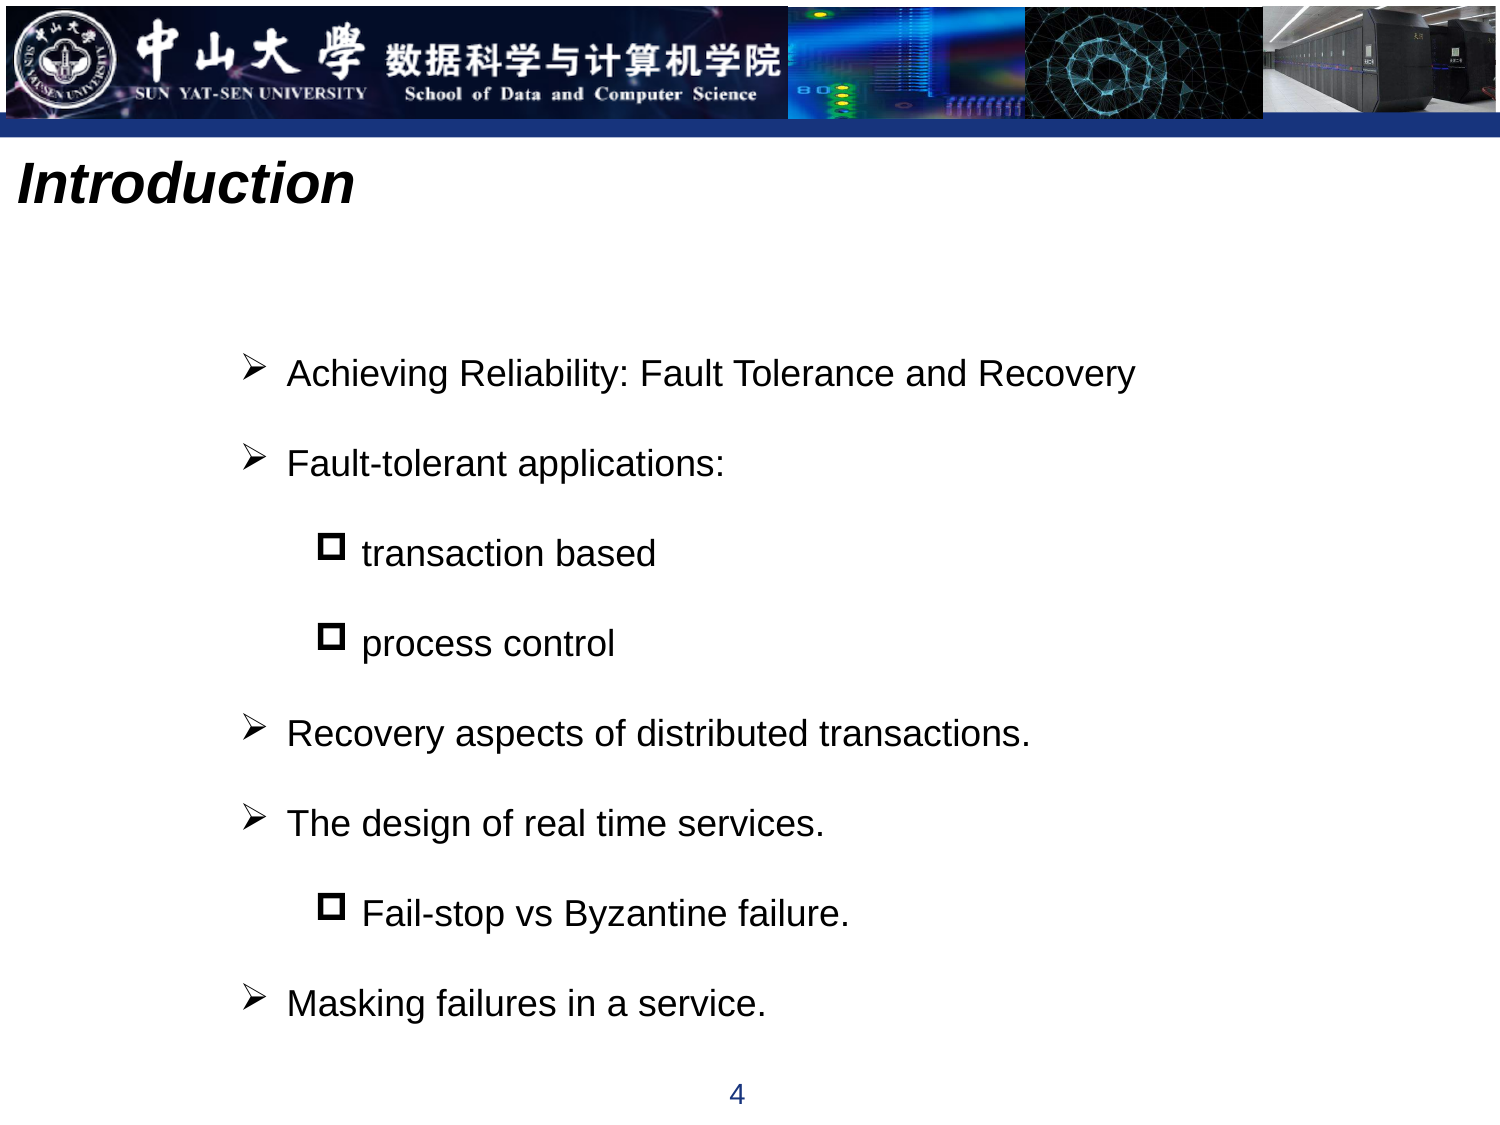

Introduction
Achieving Reliability: Fault Tolerance and Recovery
Fault-tolerant applications:
transaction based
process control
Recovery aspects of distributed transactions.
The design of real time services.
Fail-stop vs Byzantine failure.
Masking failures in a service.
4